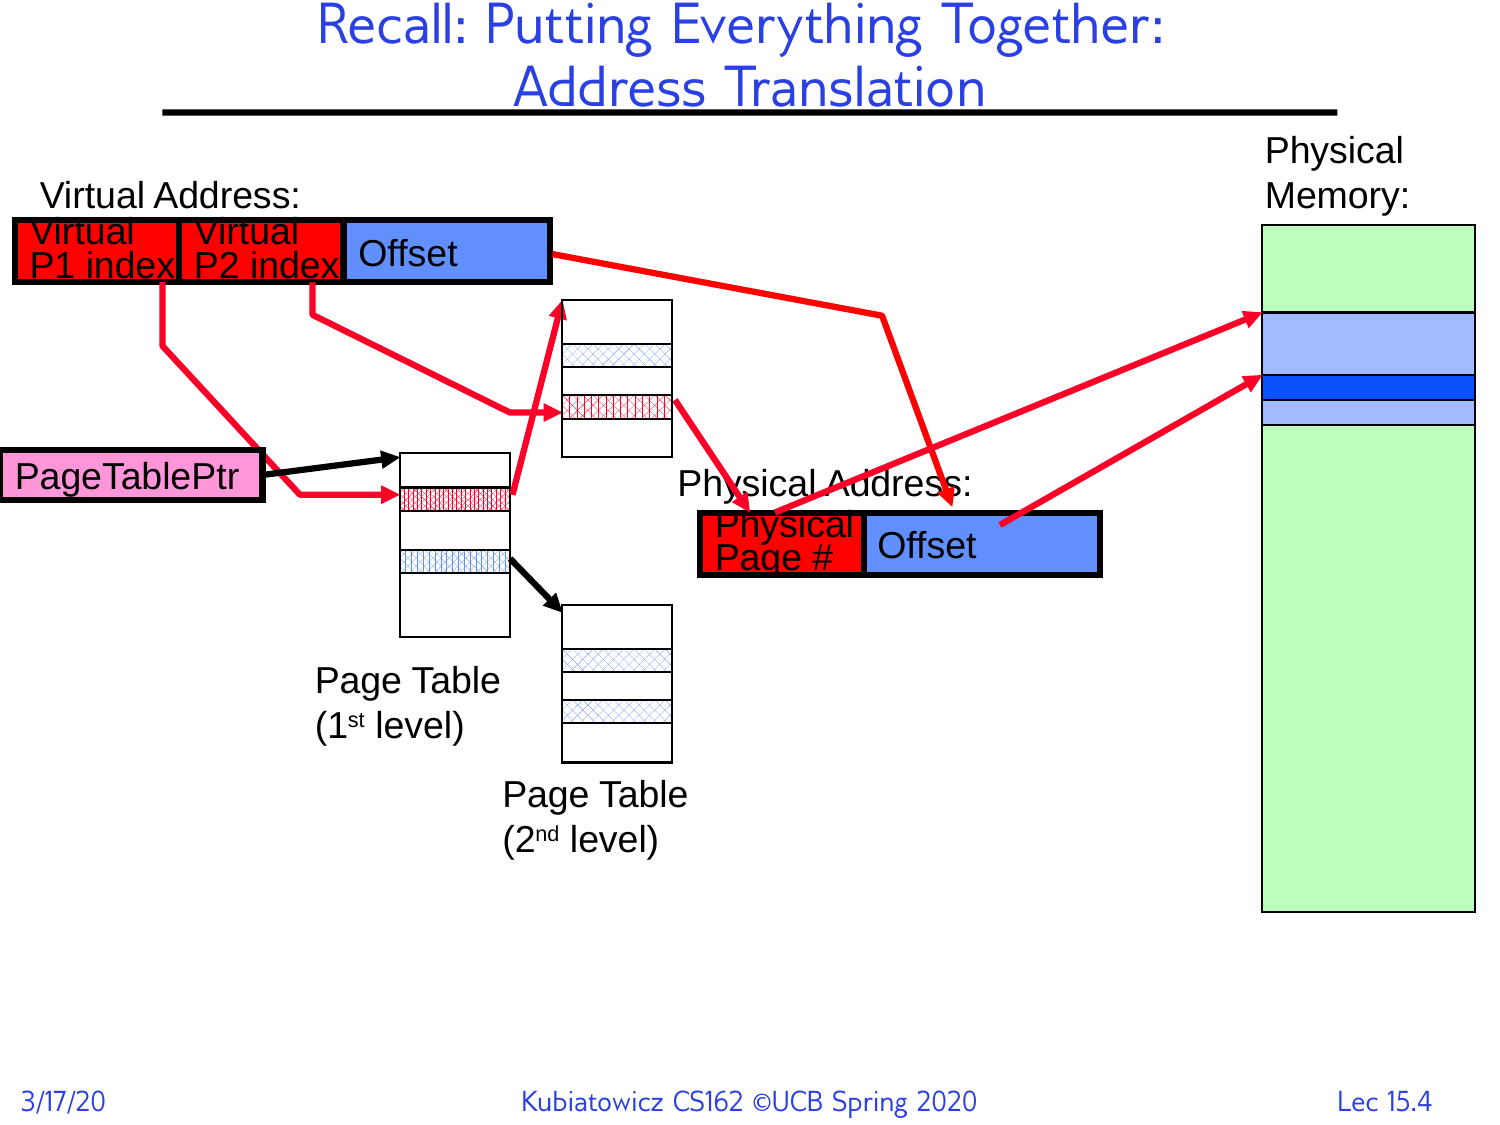

# Recall: Putting Everything Together: Address Translation
Physical
Memory:
Virtual Address:
Virtual
P1 index
Virtual
P2 index
Offset

Page Table
(2nd level)

PageTablePtr

Page Table
(1st level)
Physical Address:
Physical
Page #
Offset